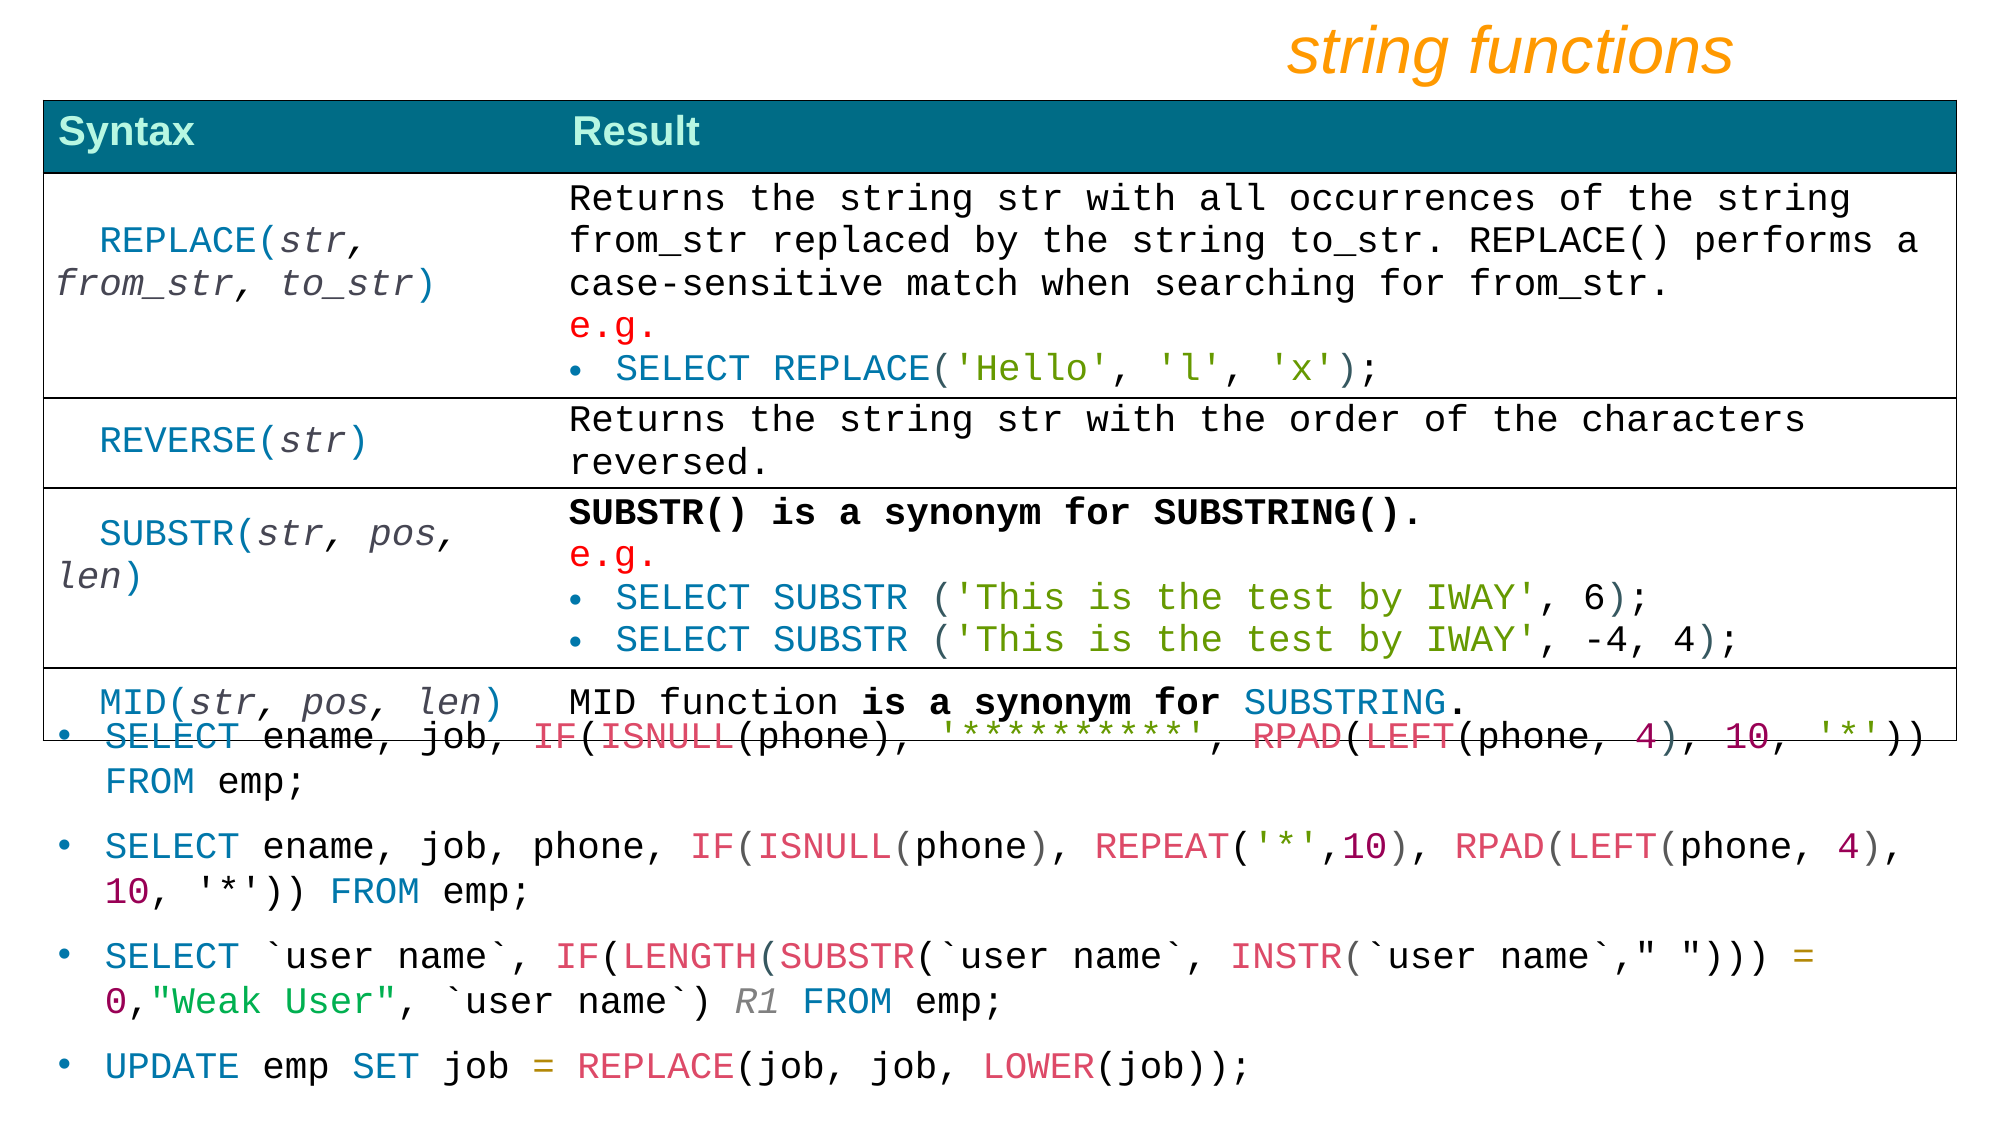

string functions
| Syntax | Result |
| --- | --- |
| REPLACE(str, from\_str, to\_str) | Returns the string str with all occurrences of the string from\_str replaced by the string to\_str. REPLACE() performs a case-sensitive match when searching for from\_str. e.g. SELECT REPLACE('Hello', 'l', 'x'); |
| REVERSE(str) | Returns the string str with the order of the characters reversed. |
| SUBSTR(str, pos, len) | SUBSTR() is a synonym for SUBSTRING(). e.g. SELECT SUBSTR ('This is the test by IWAY', 6); SELECT SUBSTR ('This is the test by IWAY', -4, 4); |
| MID(str, pos, len) | MID function is a synonym for SUBSTRING. |
SELECT ename, job, IF(ISNULL(phone), '**********', RPAD(LEFT(phone, 4), 10, '*')) FROM emp;

SELECT ename, job, phone, IF(ISNULL(phone), REPEAT('*',10), RPAD(LEFT(phone, 4), 10, '*')) FROM emp;

SELECT `user name`, IF(LENGTH(SUBSTR(`user name`, INSTR(`user name`," "))) = 0,"Weak User", `user name`) R1 FROM emp;

UPDATE emp SET job = REPLACE(job, job, LOWER(job));